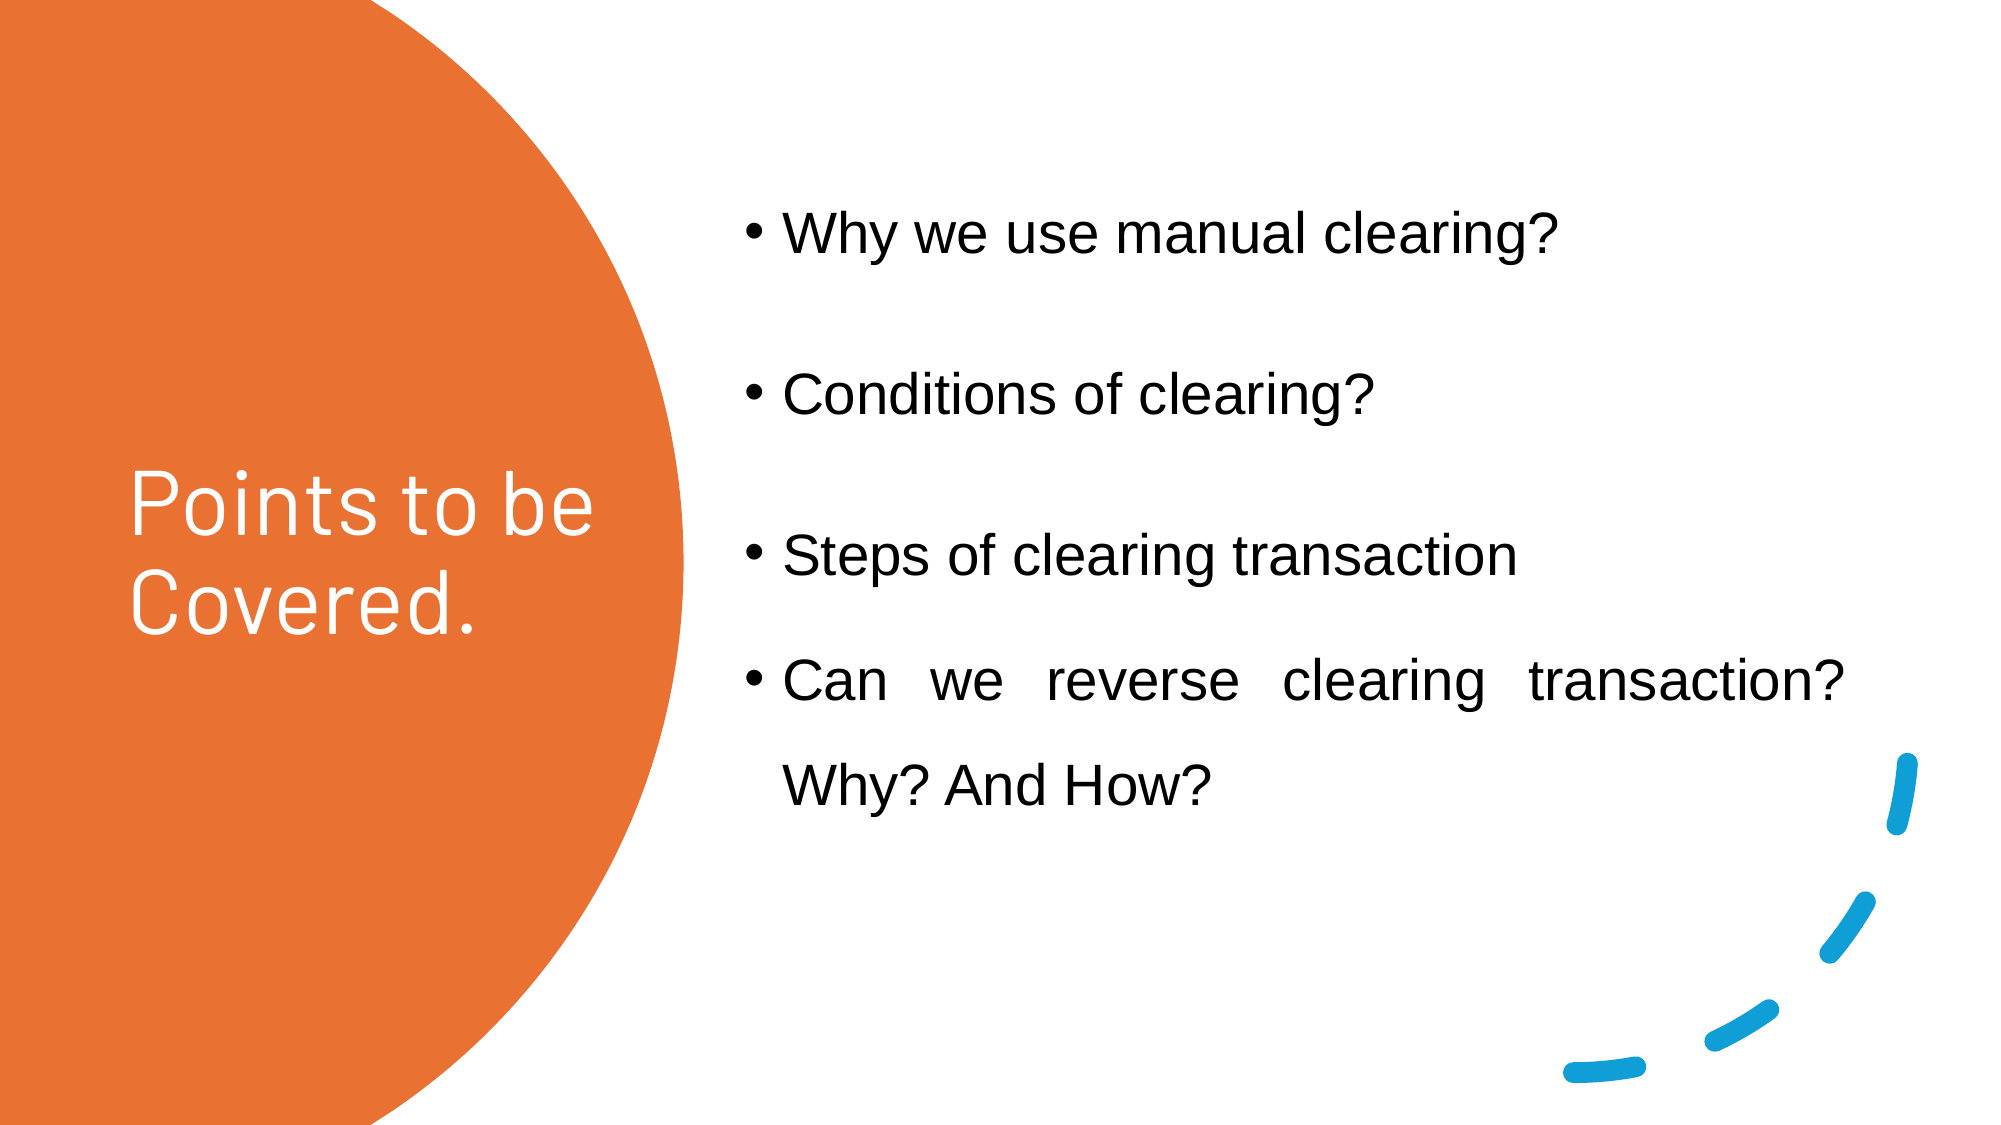

Why we use manual clearing?
Conditions of clearing?
Steps of clearing transaction
Can we reverse clearing transaction? Why? And How?

# Points to be Covered.